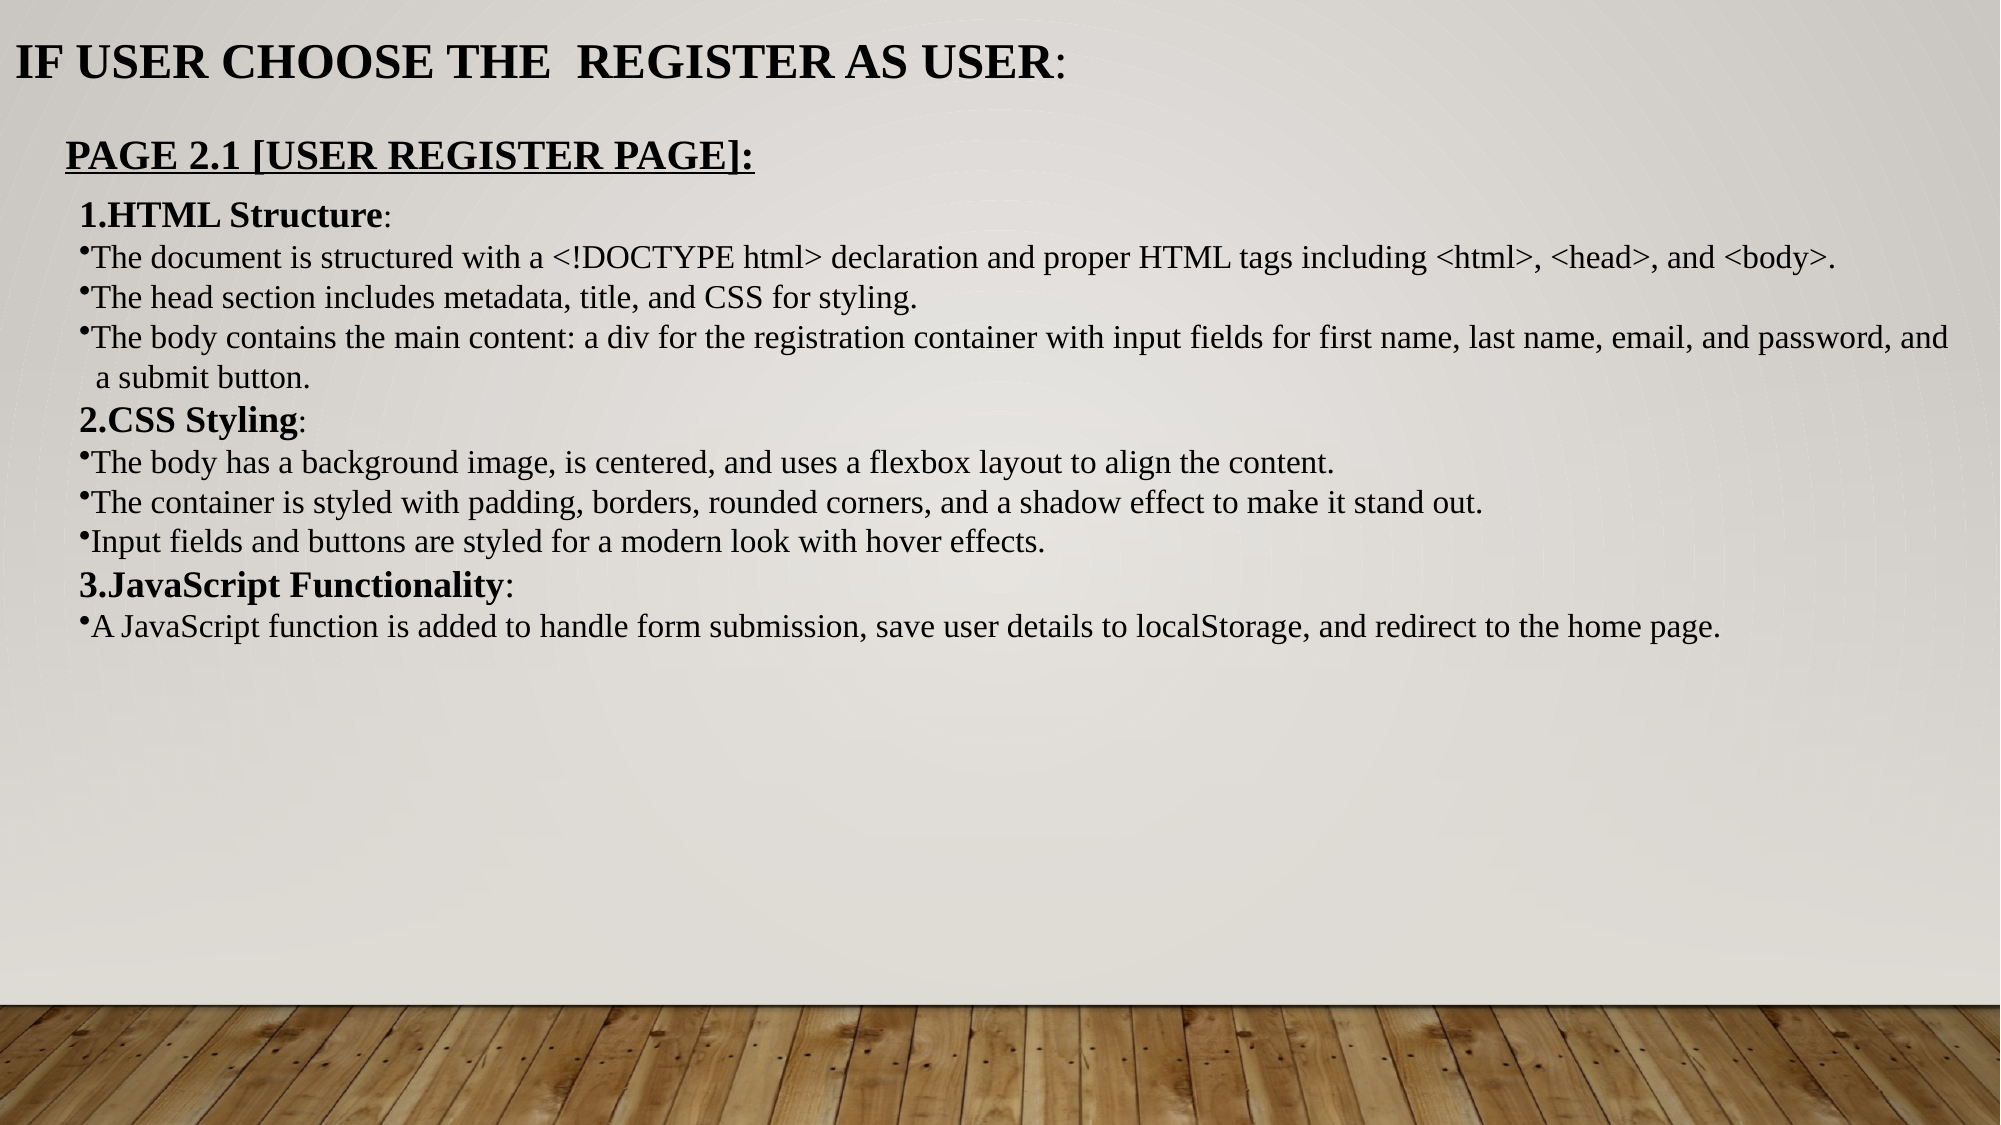

IF USER CHOOSE THE  REGISTER AS USER:
PAGE 2.1 [USER REGISTER PAGE]:

1.HTML Structure:
The document is structured with a <!DOCTYPE html> declaration and proper HTML tags including <html>, <head>, and <body>.
The head section includes metadata, title, and CSS for styling.
The body contains the main content: a div for the registration container with input fields for first name, last name, email, and password, and
  a submit button.
2.CSS Styling:
The body has a background image, is centered, and uses a flexbox layout to align the content.
The container is styled with padding, borders, rounded corners, and a shadow effect to make it stand out.
Input fields and buttons are styled for a modern look with hover effects.
3.JavaScript Functionality:
A JavaScript function is added to handle form submission, save user details to localStorage, and redirect to the home page.